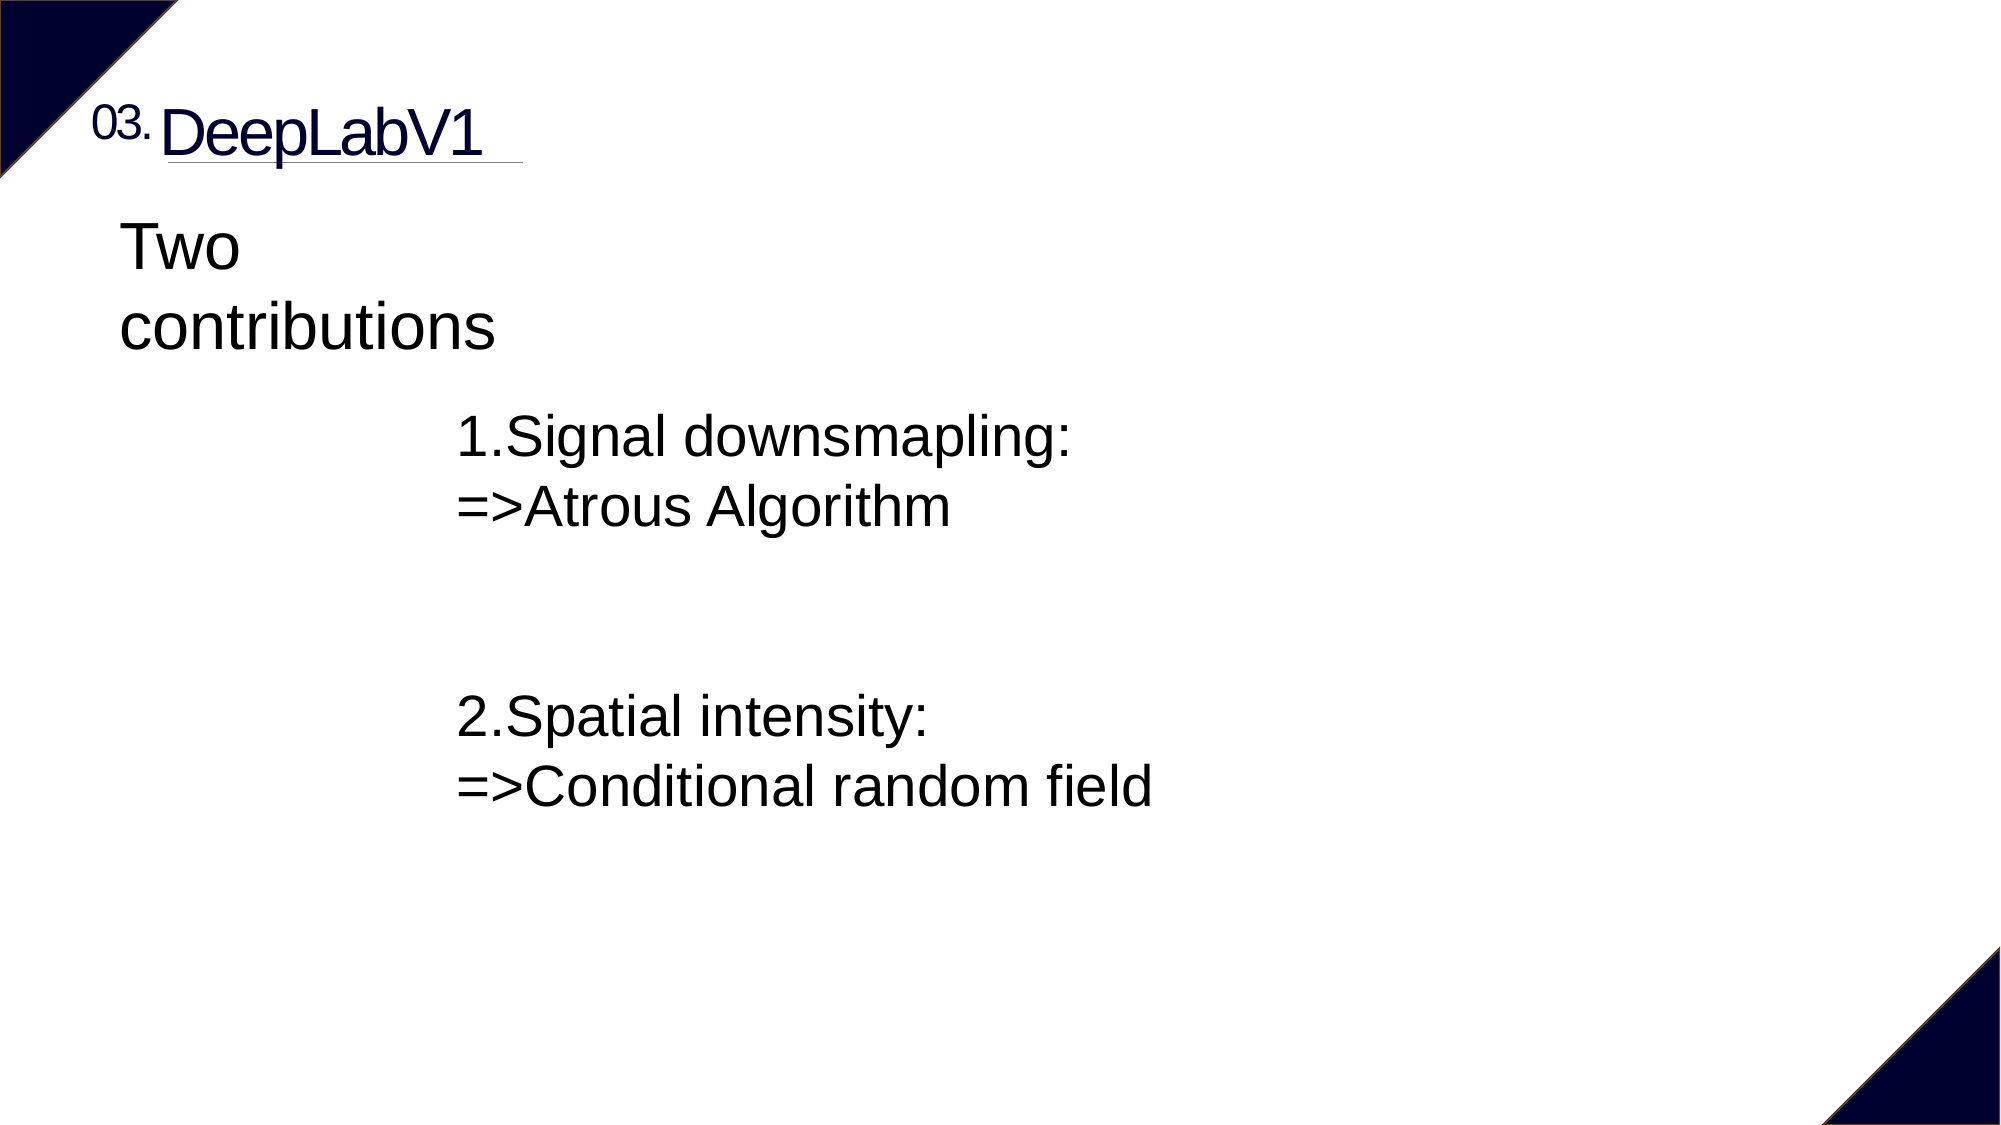

03.
DeepLabV1
Two contributions
1.Signal downsmapling:
=>Atrous Algorithm

2.Spatial intensity:
=>Conditional random field